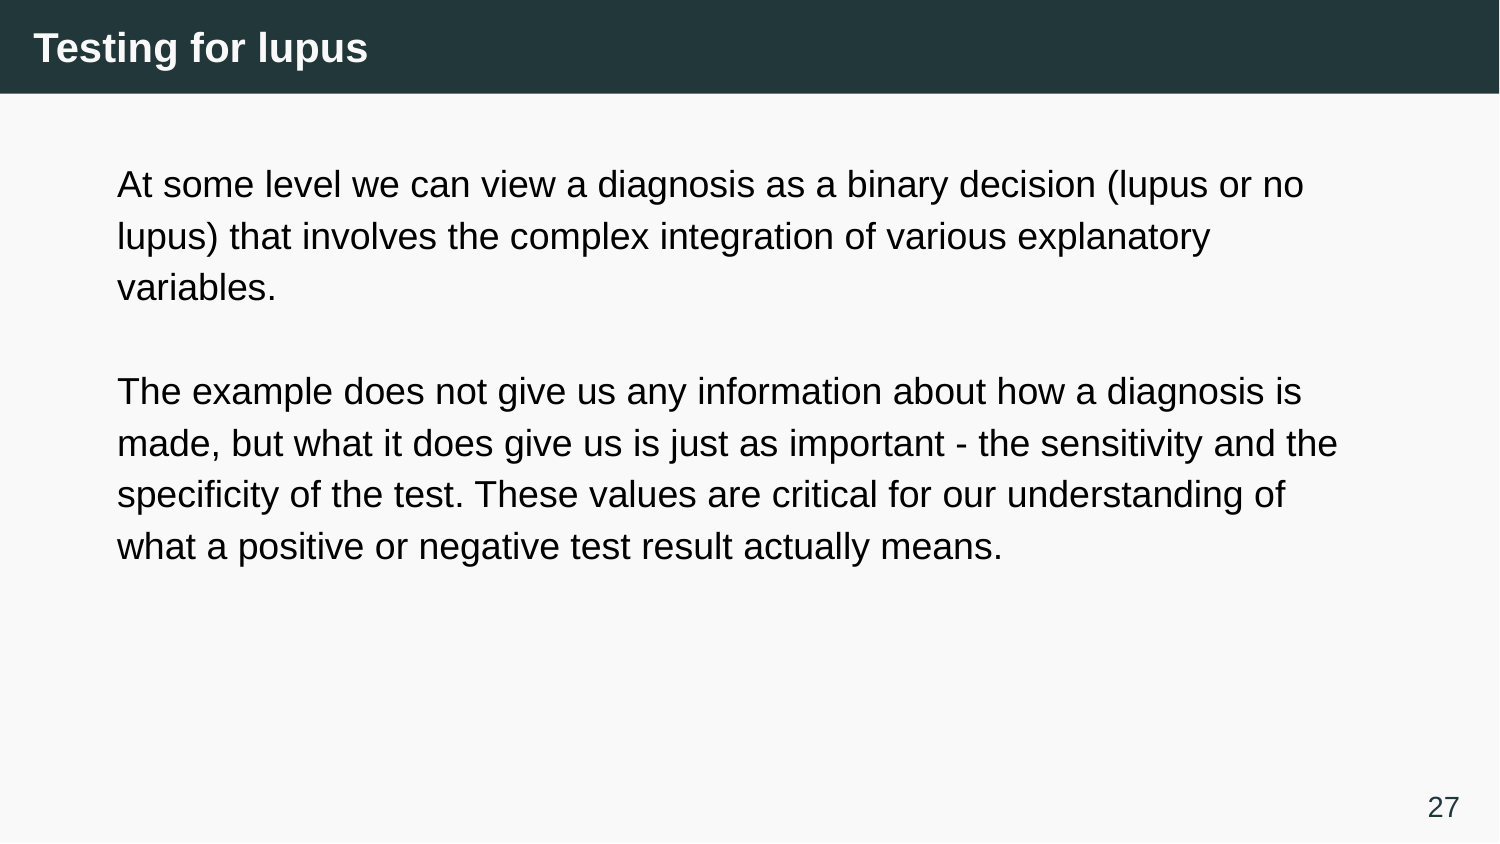

# Testing for lupus

At some level we can view a diagnosis as a binary decision (lupus or no lupus) that involves the complex integration of various explanatory variables.

The example does not give us any information about how a diagnosis is made, but what it does give us is just as important - the sensitivity and the specificity of the test. These values are critical for our understanding of what a positive or negative test result actually means.
27